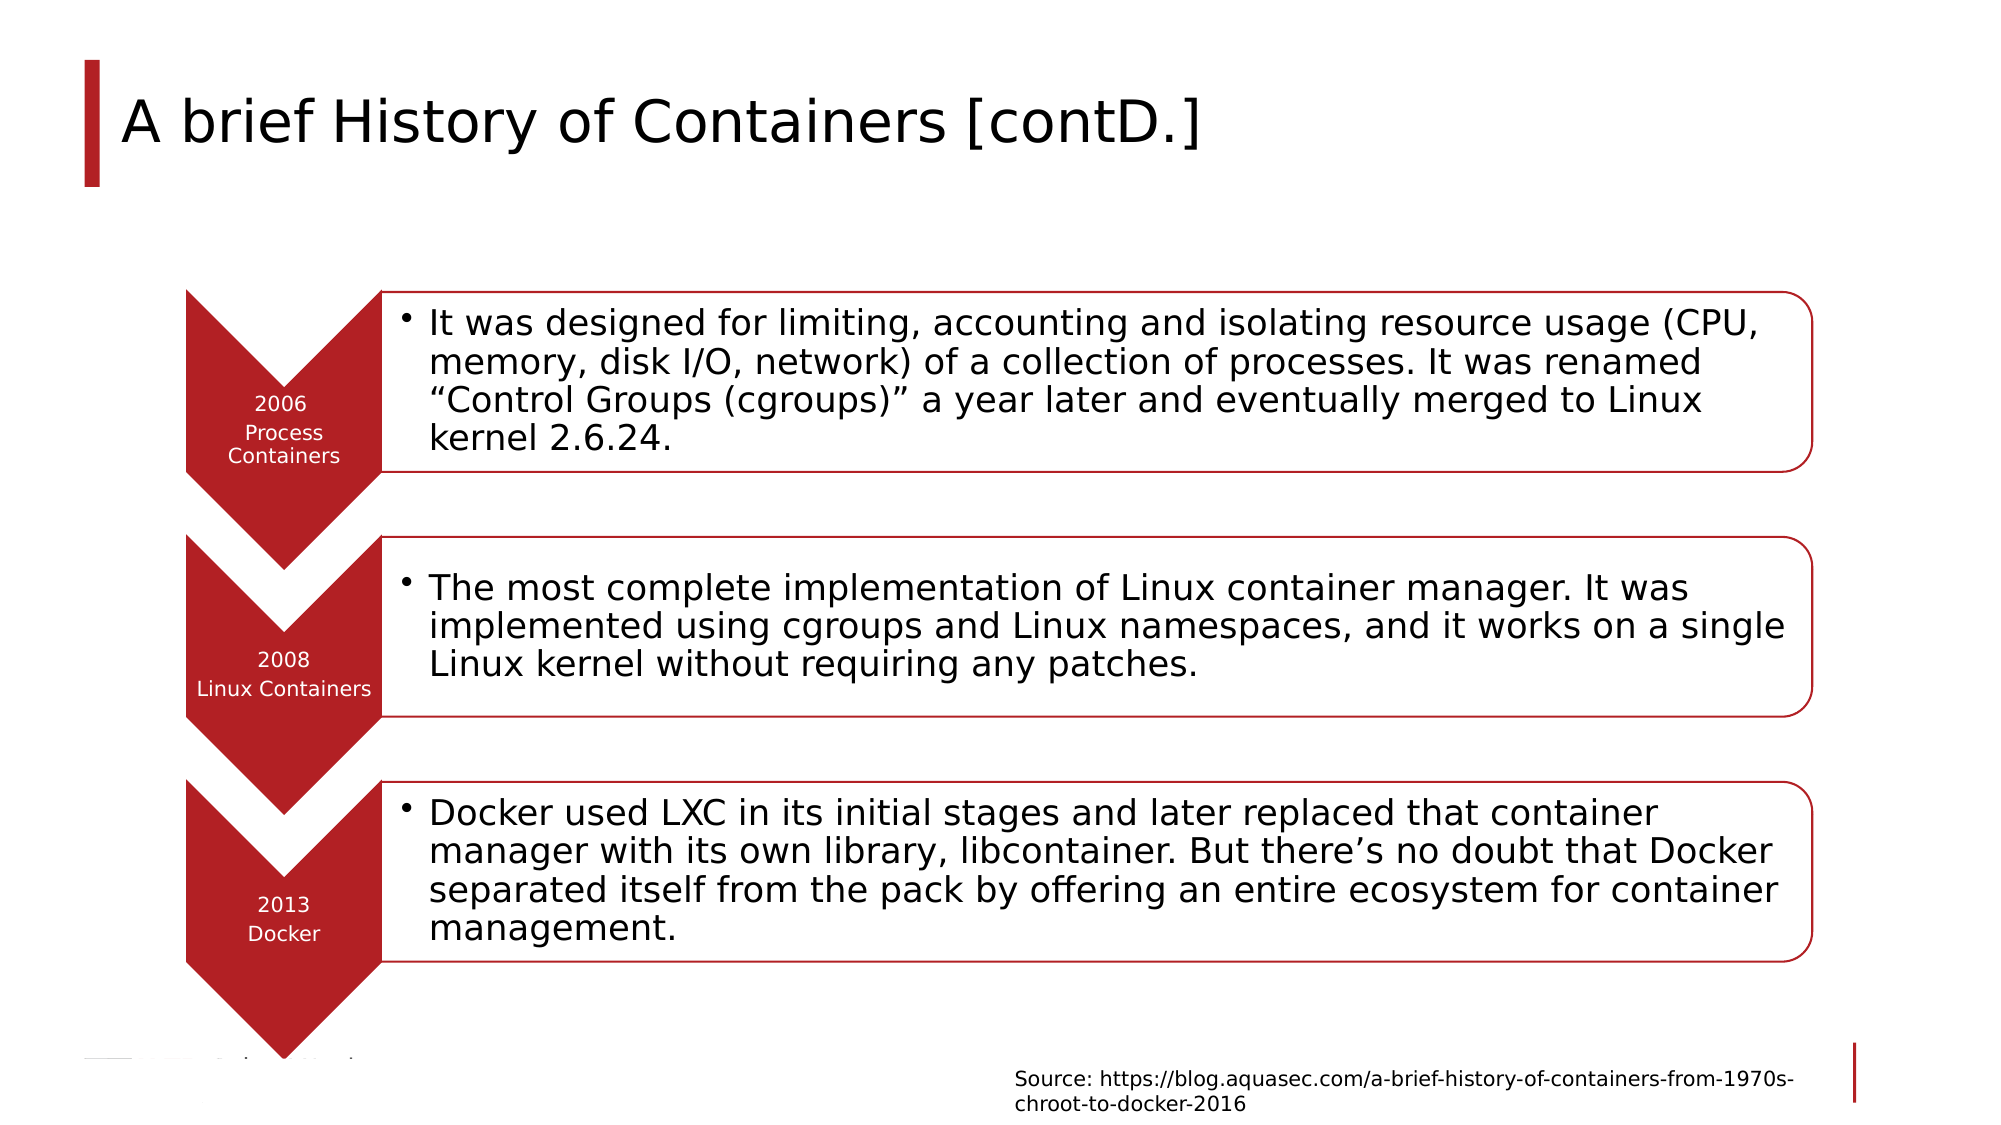

# A brief History of Containers [contD.]
2006
Process Containers
It was designed for limiting, accounting and isolating resource usage (CPU, memory, disk I/O, network) of a collection of processes. It was renamed “Control Groups (cgroups)” a year later and eventually merged to Linux kernel 2.6.24.
2008
Linux Containers
The most complete implementation of Linux container manager. It was implemented using cgroups and Linux namespaces, and it works on a single Linux kernel without requiring any patches.
2013
Docker
Docker used LXC in its initial stages and later replaced that container manager with its own library, libcontainer. But there’s no doubt that Docker separated itself from the pack by offering an entire ecosystem for container management.

Source: https://blog.aquasec.com/a-brief-history-of-containers-from-1970s-chroot-to-docker-2016